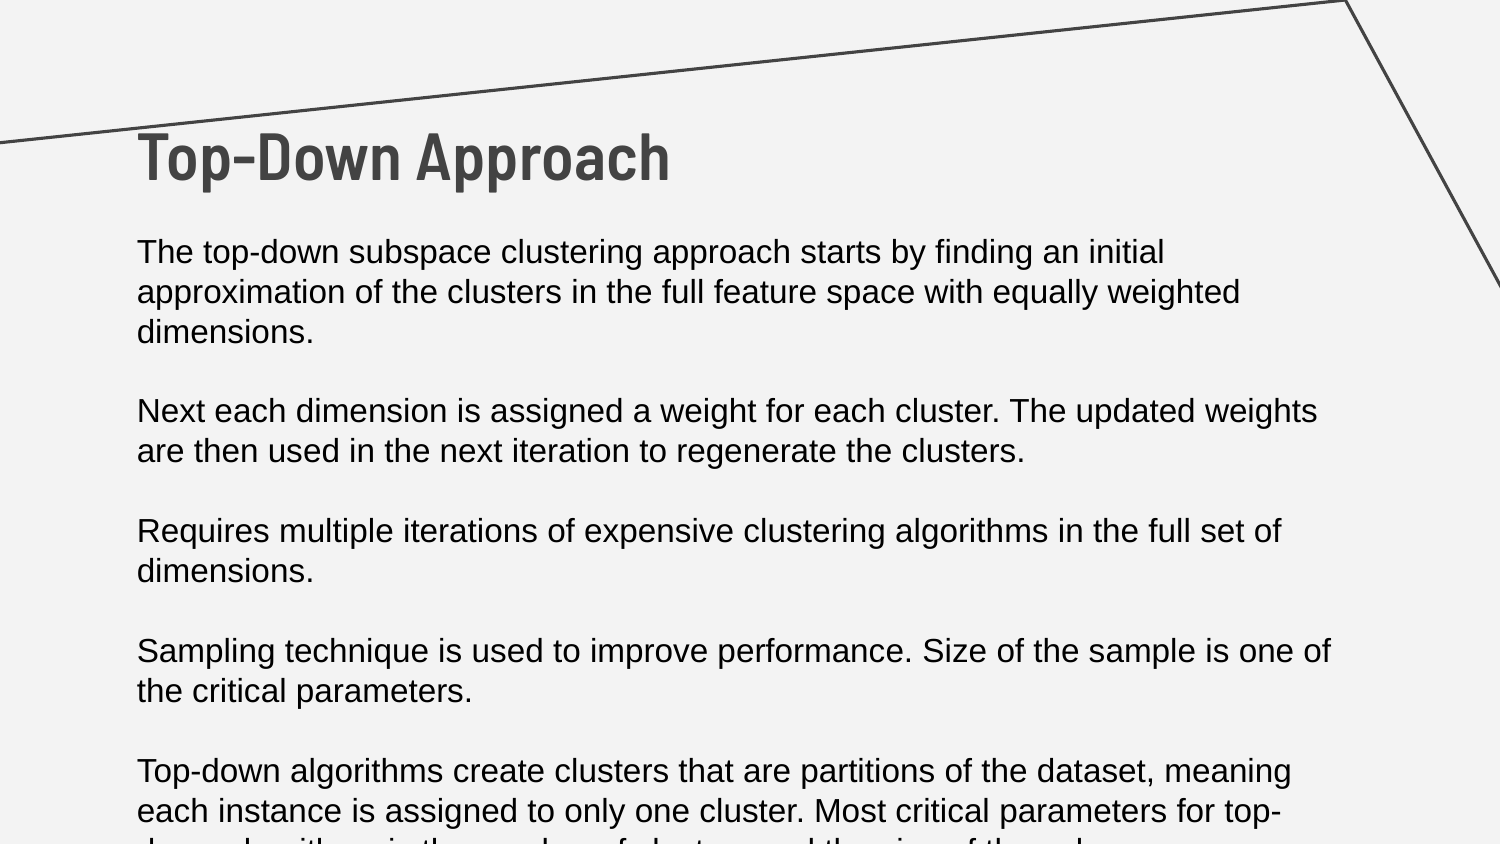

Top-Down Approach
The top-down subspace clustering approach starts by finding an initial approximation of the clusters in the full feature space with equally weighted dimensions.

Next each dimension is assigned a weight for each cluster. The updated weights are then used in the next iteration to regenerate the clusters.

Requires multiple iterations of expensive clustering algorithms in the full set of dimensions.

Sampling technique is used to improve performance. Size of the sample is one of the critical parameters.

Top-down algorithms create clusters that are partitions of the dataset, meaning each instance is assigned to only one cluster. Most critical parameters for top-down algorithms is the number of clusters and the size of the subspaces.